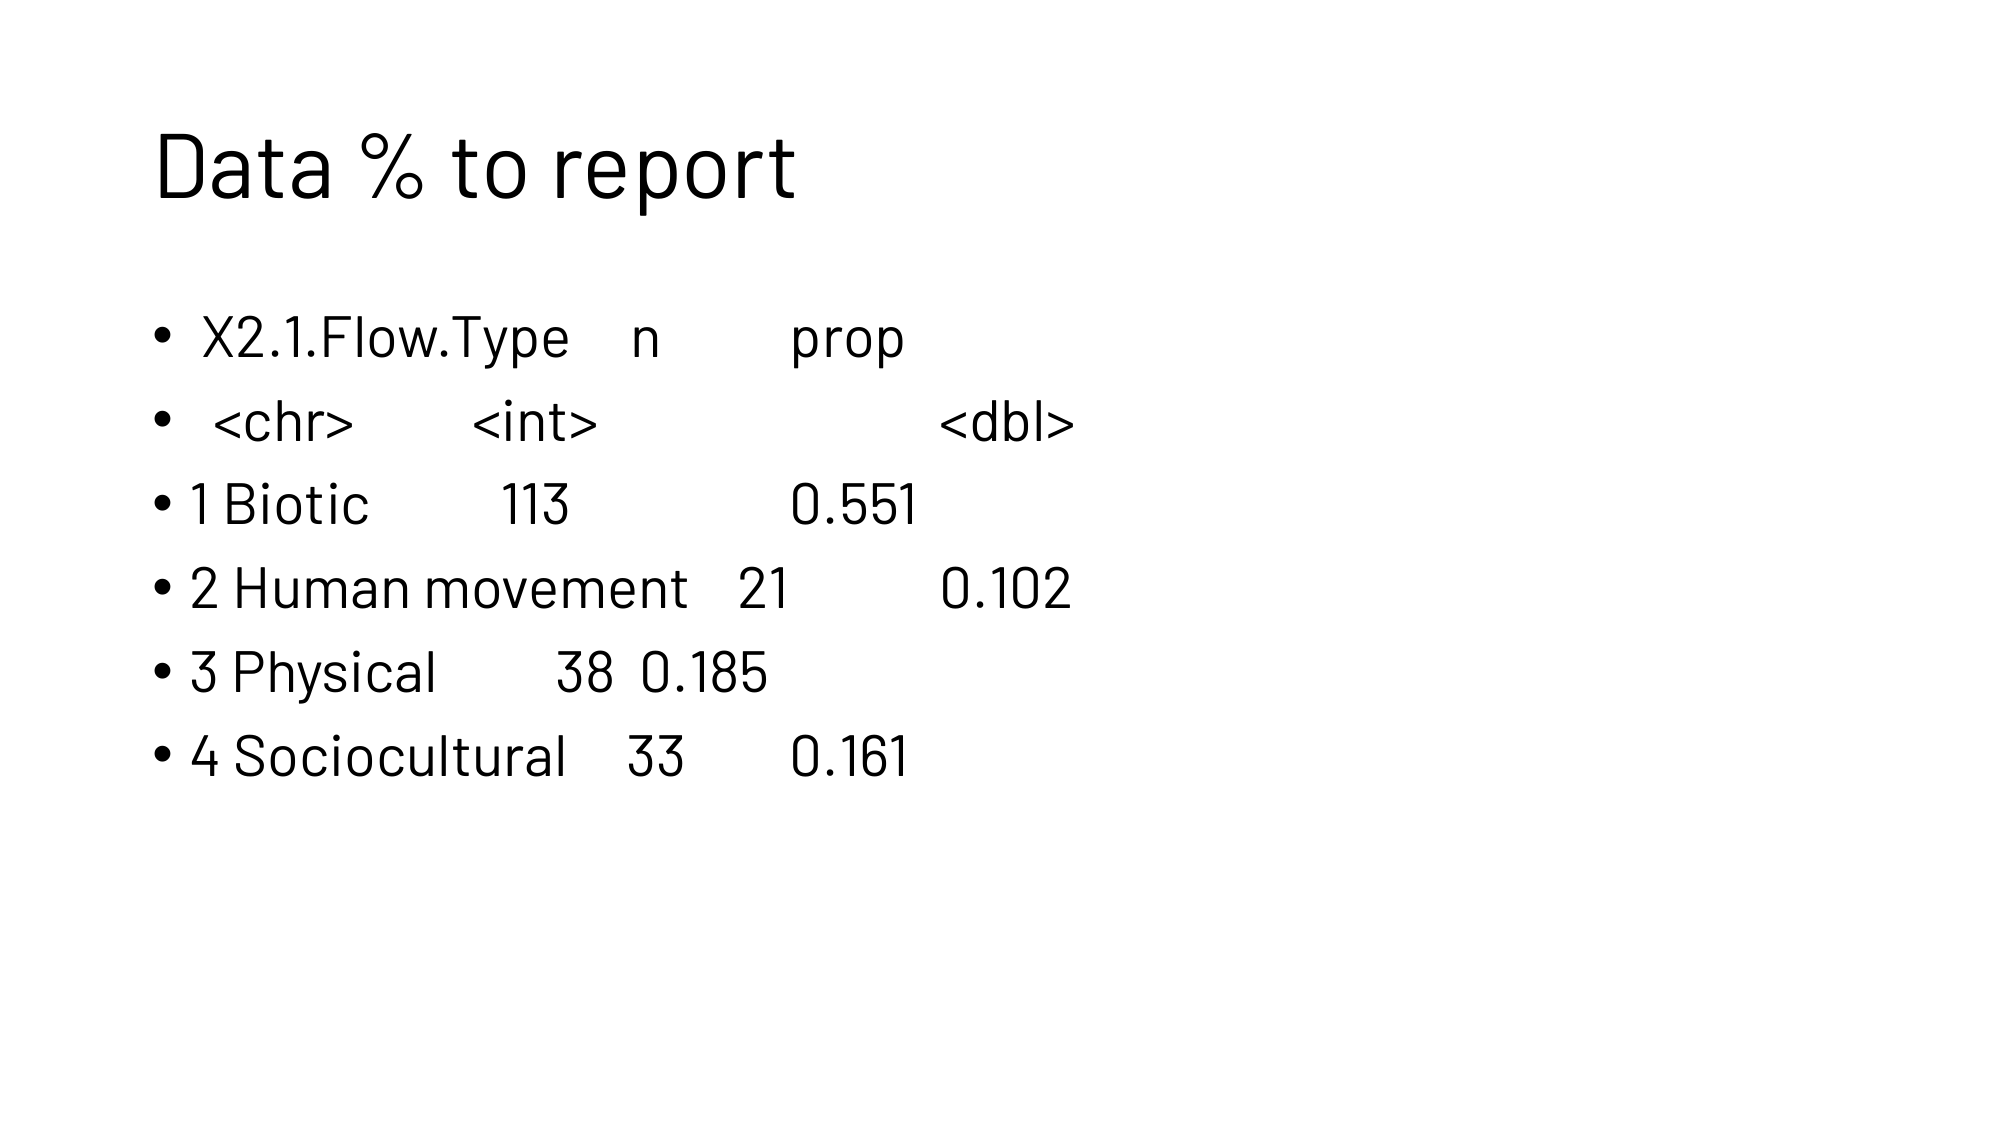

# Data % to report
 X2.1.Flow.Type     n  	prop
  <chr>          <int>         		<dbl>
1 Biotic           113 		0.551
2 Human movement    21 	0.102
3 Physical          38 	0.185
4 Sociocultural     33 	0.161